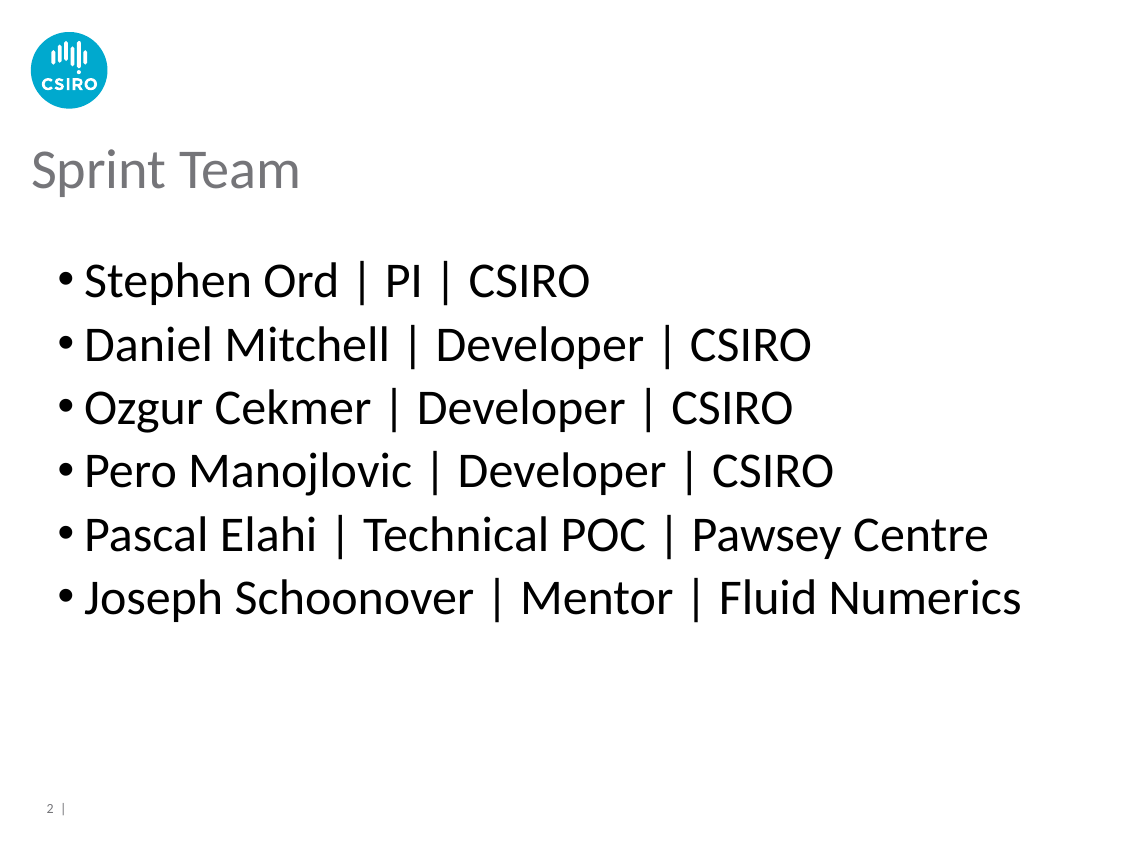

# Sprint Team
Stephen Ord | PI | CSIRO
Daniel Mitchell | Developer | CSIRO
Ozgur Cekmer | Developer | CSIRO
Pero Manojlovic | Developer | CSIRO
Pascal Elahi | Technical POC | Pawsey Centre
Joseph Schoonover | Mentor | Fluid Numerics
2  |